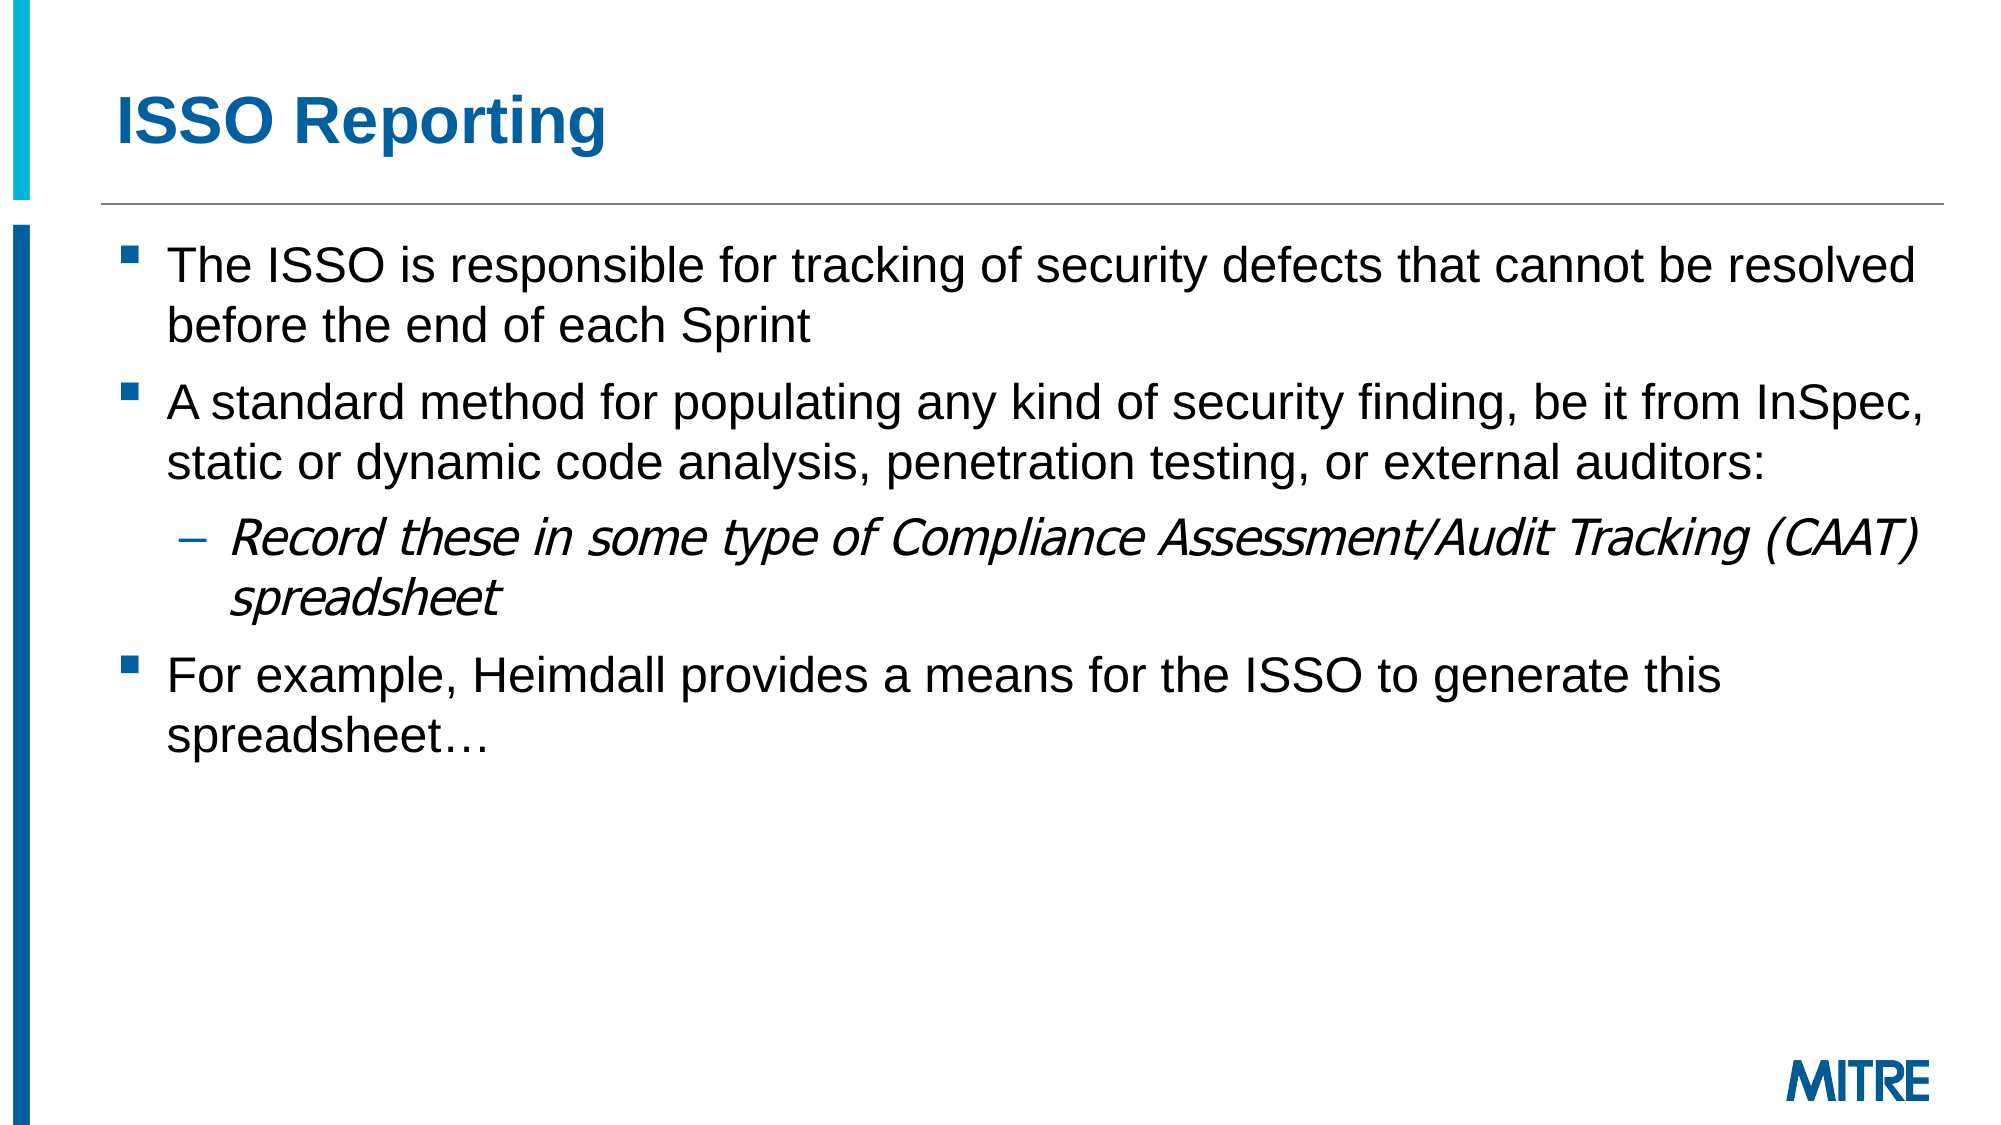

# ISSO Reporting
The ISSO is responsible for tracking of security defects that cannot be resolved before the end of each Sprint
A standard method for populating any kind of security finding, be it from InSpec, static or dynamic code analysis, penetration testing, or external auditors:
Record these in some type of Compliance Assessment/Audit Tracking (CAAT) spreadsheet
For example, Heimdall provides a means for the ISSO to generate this spreadsheet…